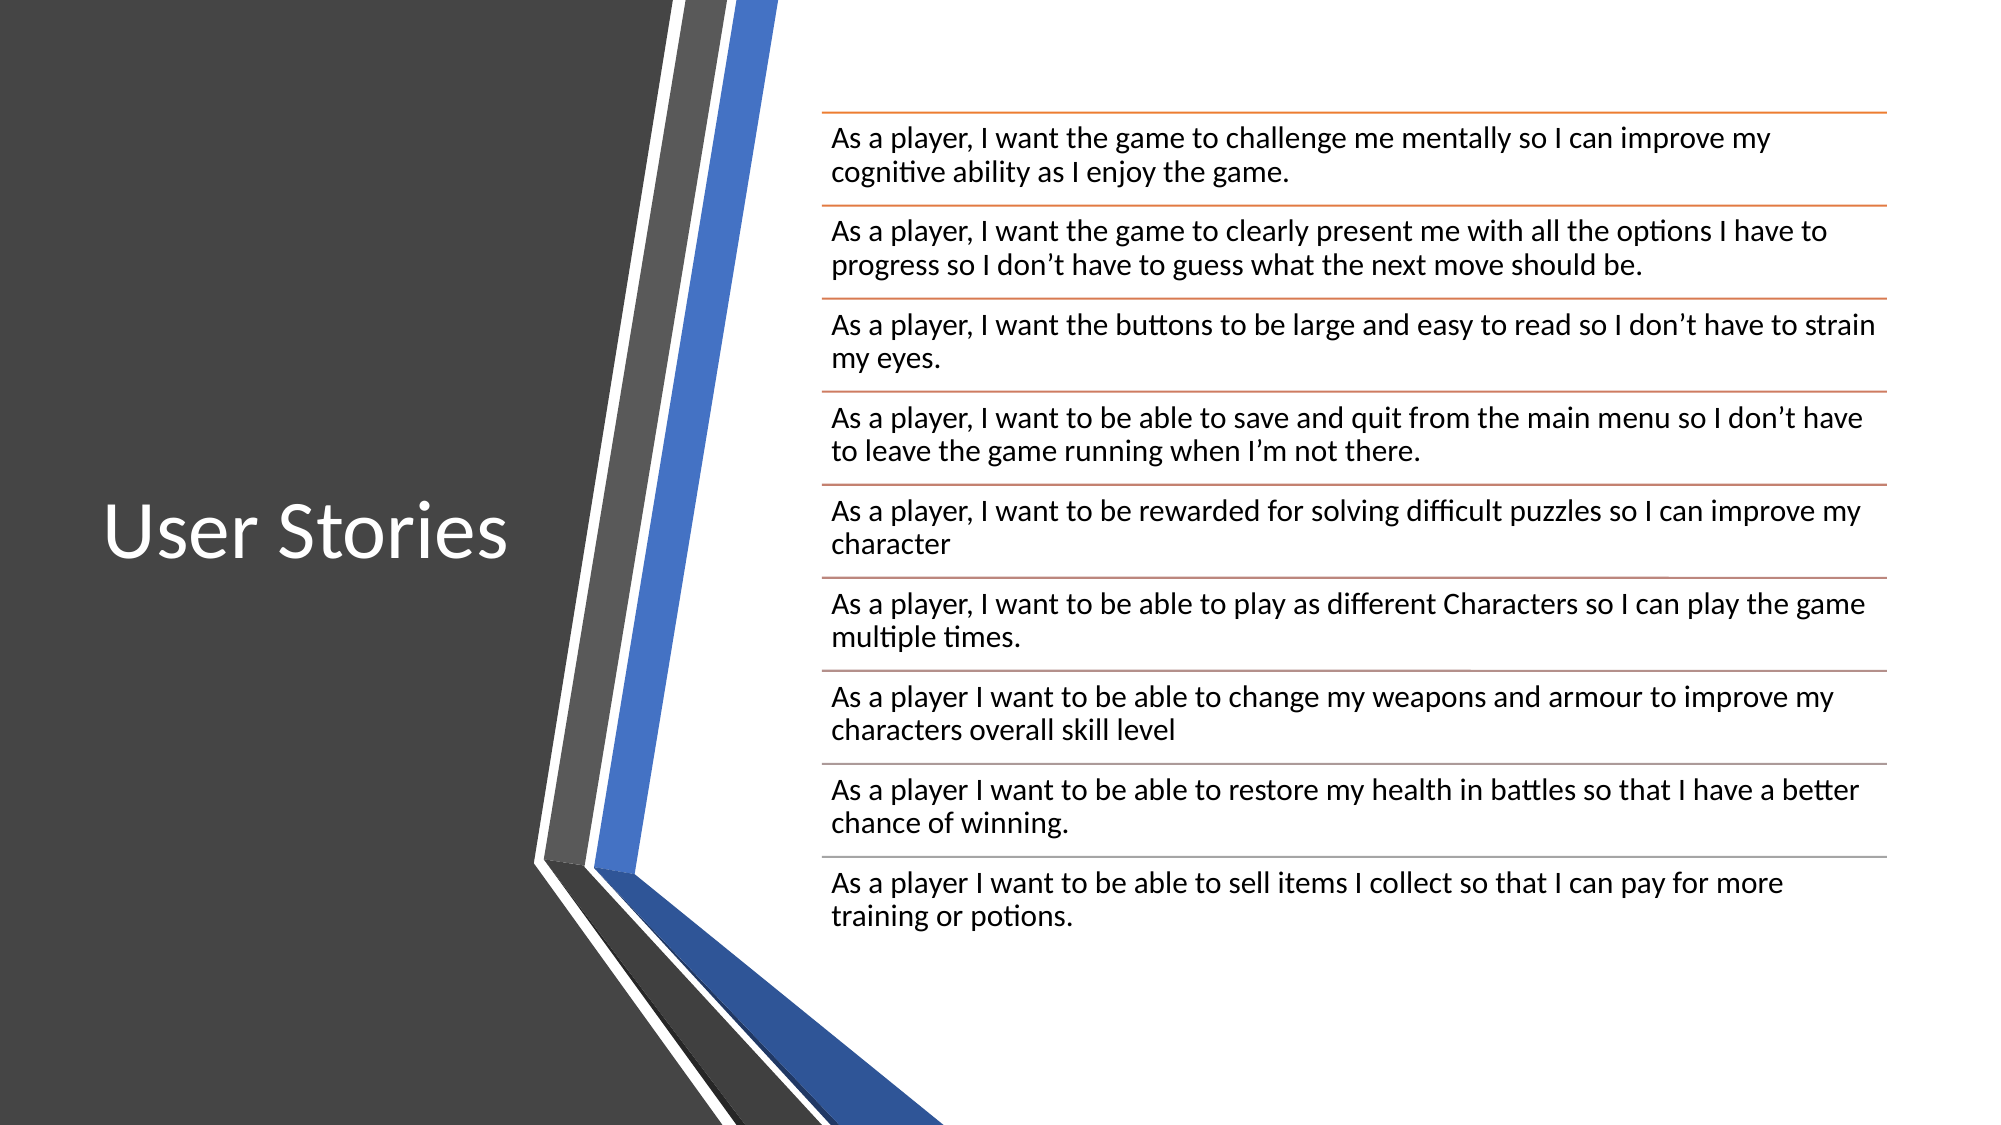

# User Stories
As a player, I want the game to challenge me mentally so I can improve my cognitive ability as I enjoy the game.
As a player, I want the game to clearly present me with all the options I have to progress so I don’t have to guess what the next move should be.
As a player, I want the buttons to be large and easy to read so I don’t have to strain my eyes.
As a player, I want to be able to save and quit from the main menu so I don’t have to leave the game running when I’m not there.
As a player, I want to be rewarded for solving difficult puzzles so I can improve my character
As a player, I want to be able to play as different Characters so I can play the game multiple times.
As a player I want to be able to change my weapons and armour to improve my characters overall skill level
As a player I want to be able to restore my health in battles so that I have a better chance of winning.
As a player I want to be able to sell items I collect so that I can pay for more training or potions.